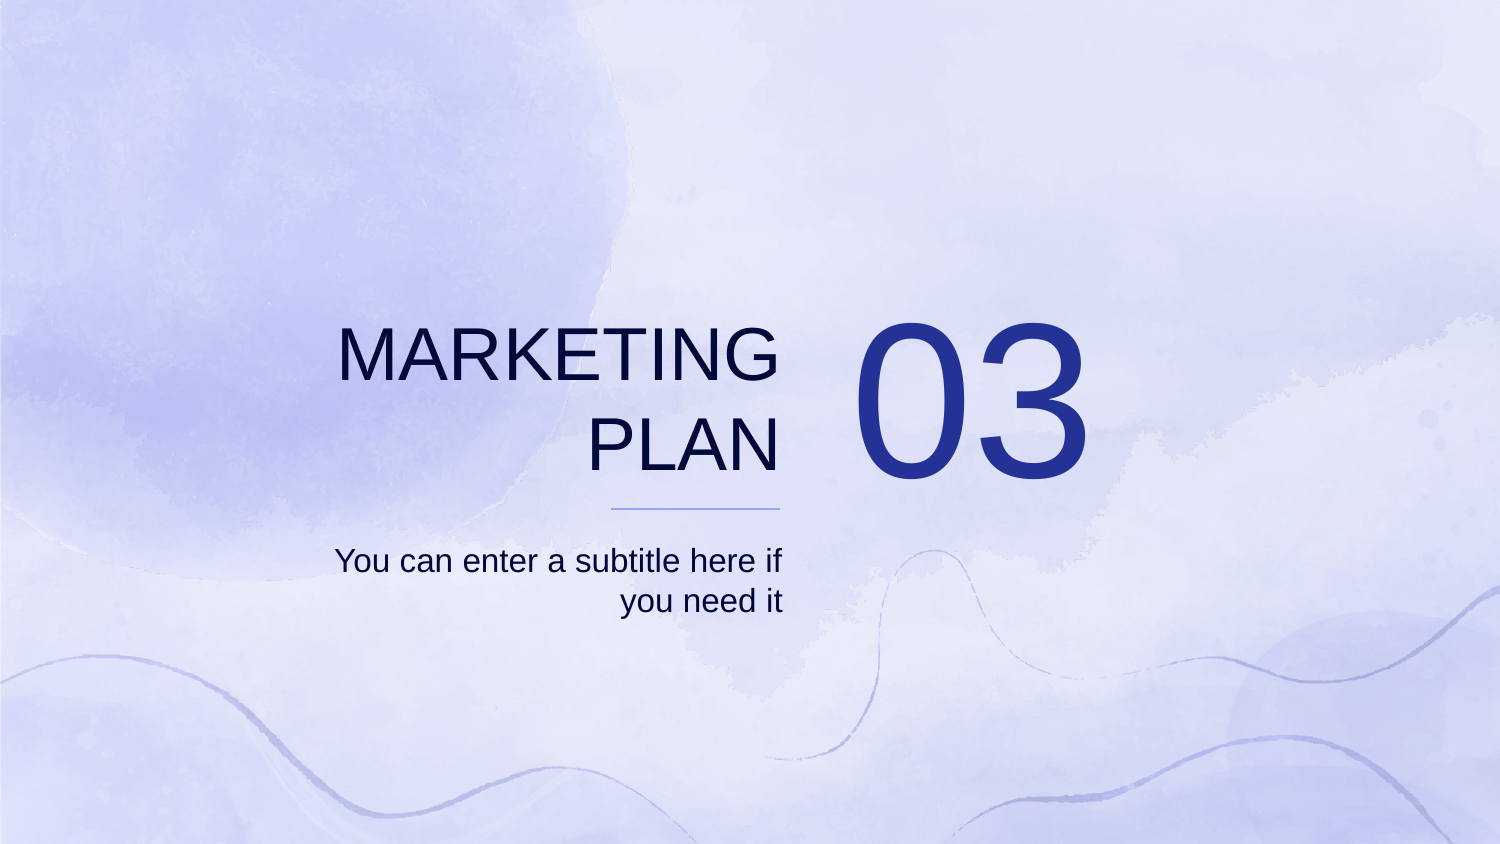

03
# MARKETING PLAN
You can enter a subtitle here if you need it